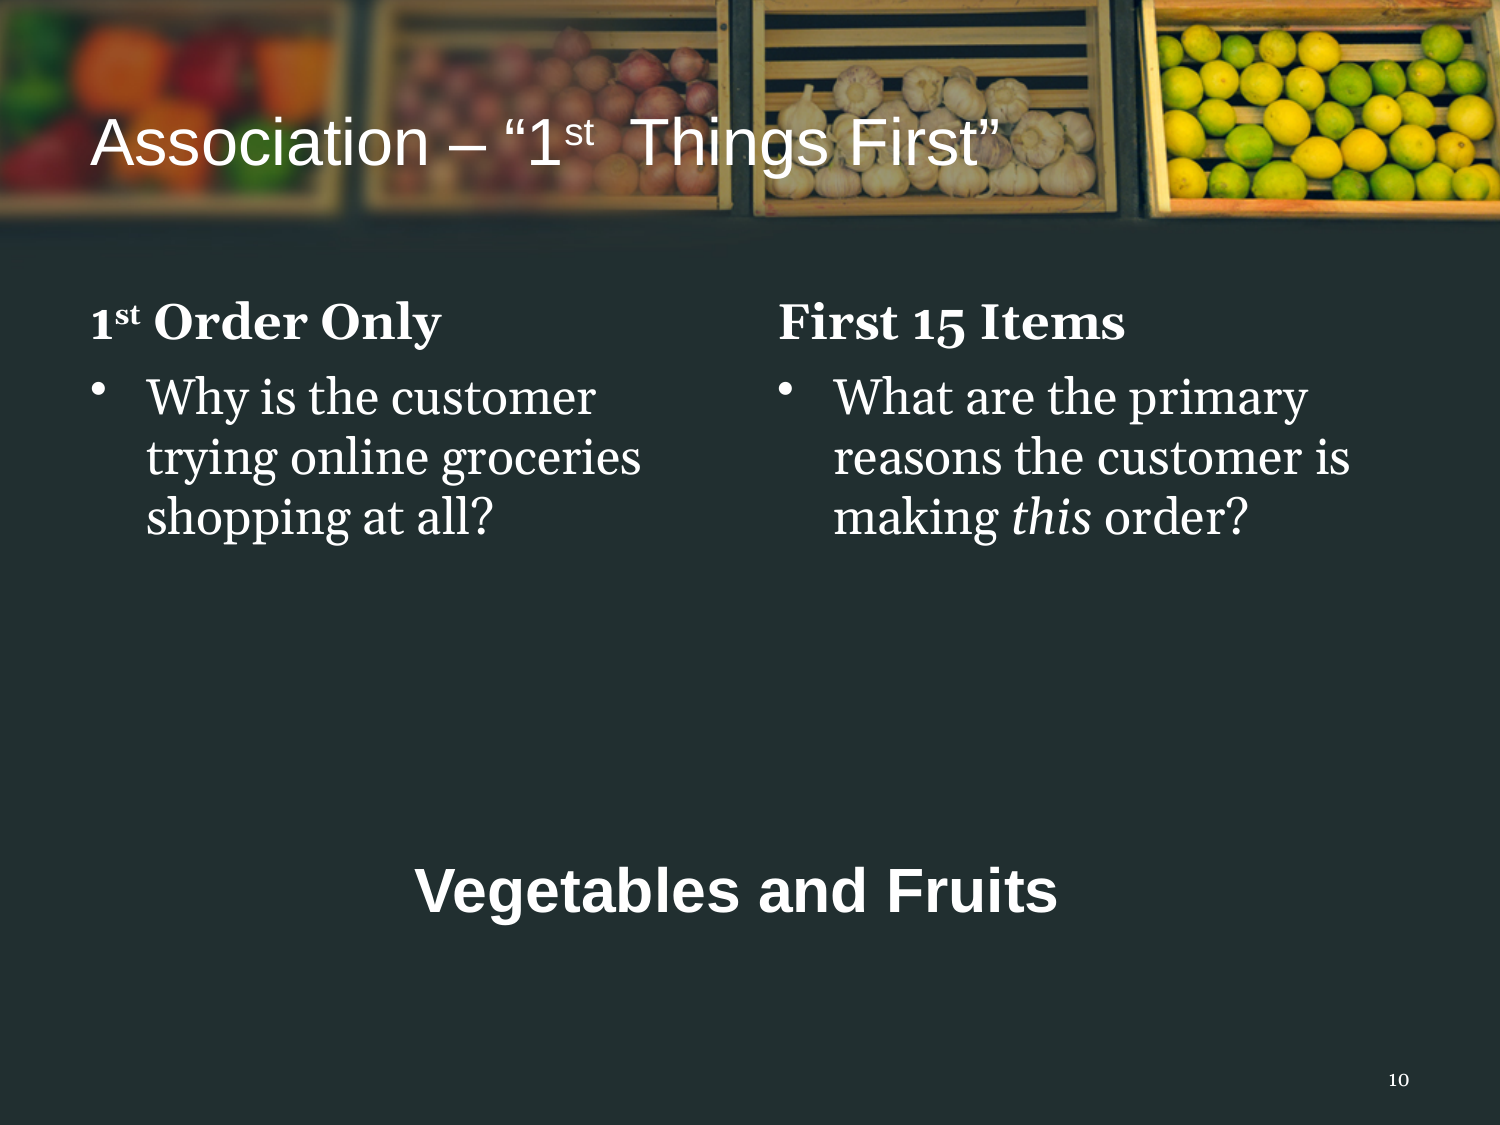

# Association – “1st  Things First”
1st Order Only
First 15 Items
Why is the customer trying online groceries shopping at all?

What are the primary reasons the customer is making this order?
Vegetables and Fruits
10